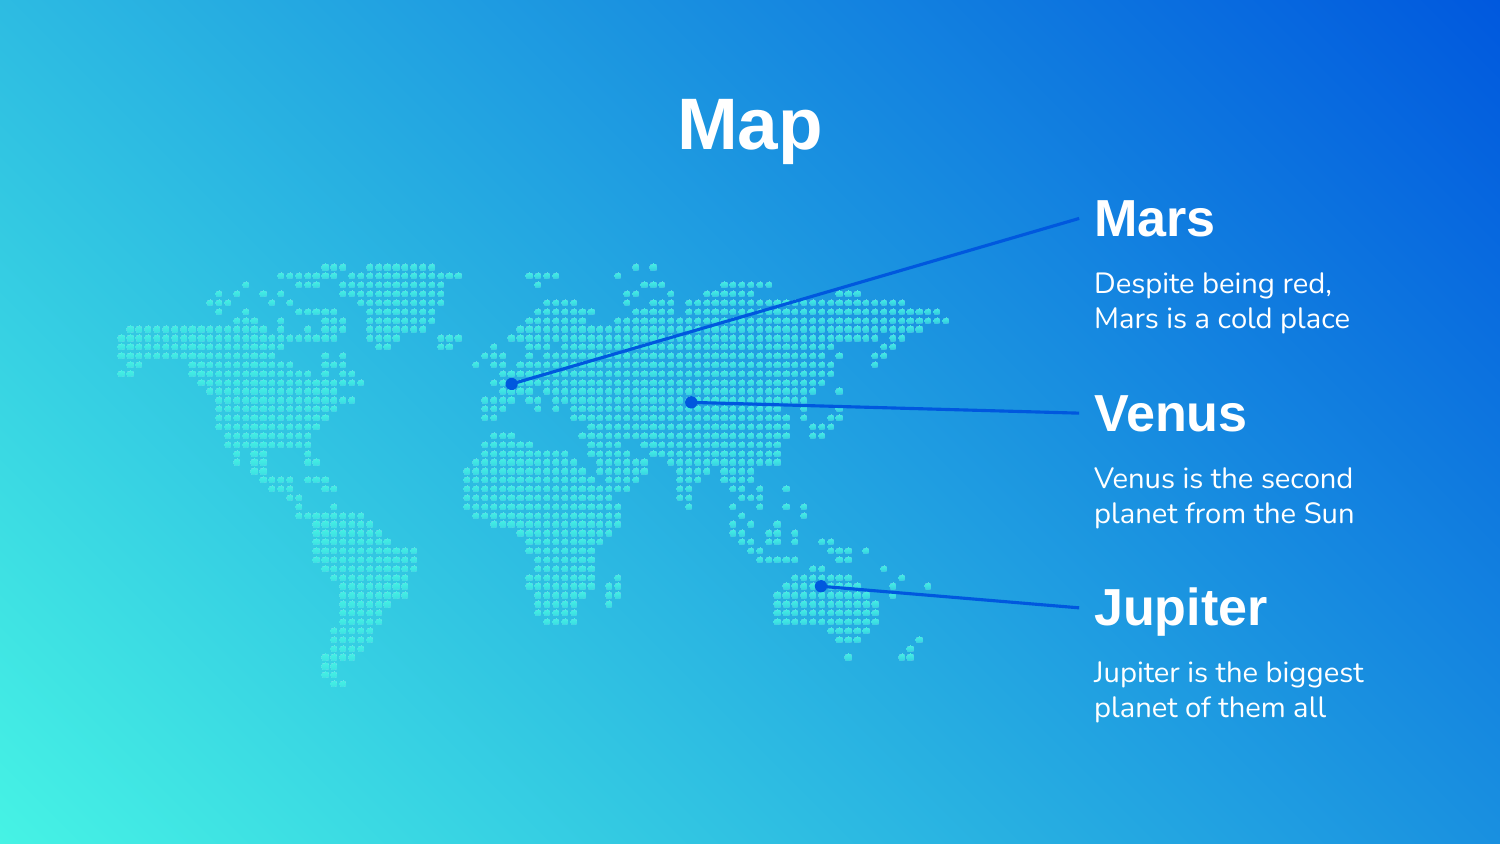

# Map
Mars
Despite being red, Mars is a cold place

Venus
Venus is the second planet from the Sun
Jupiter
Jupiter is the biggest planet of them all